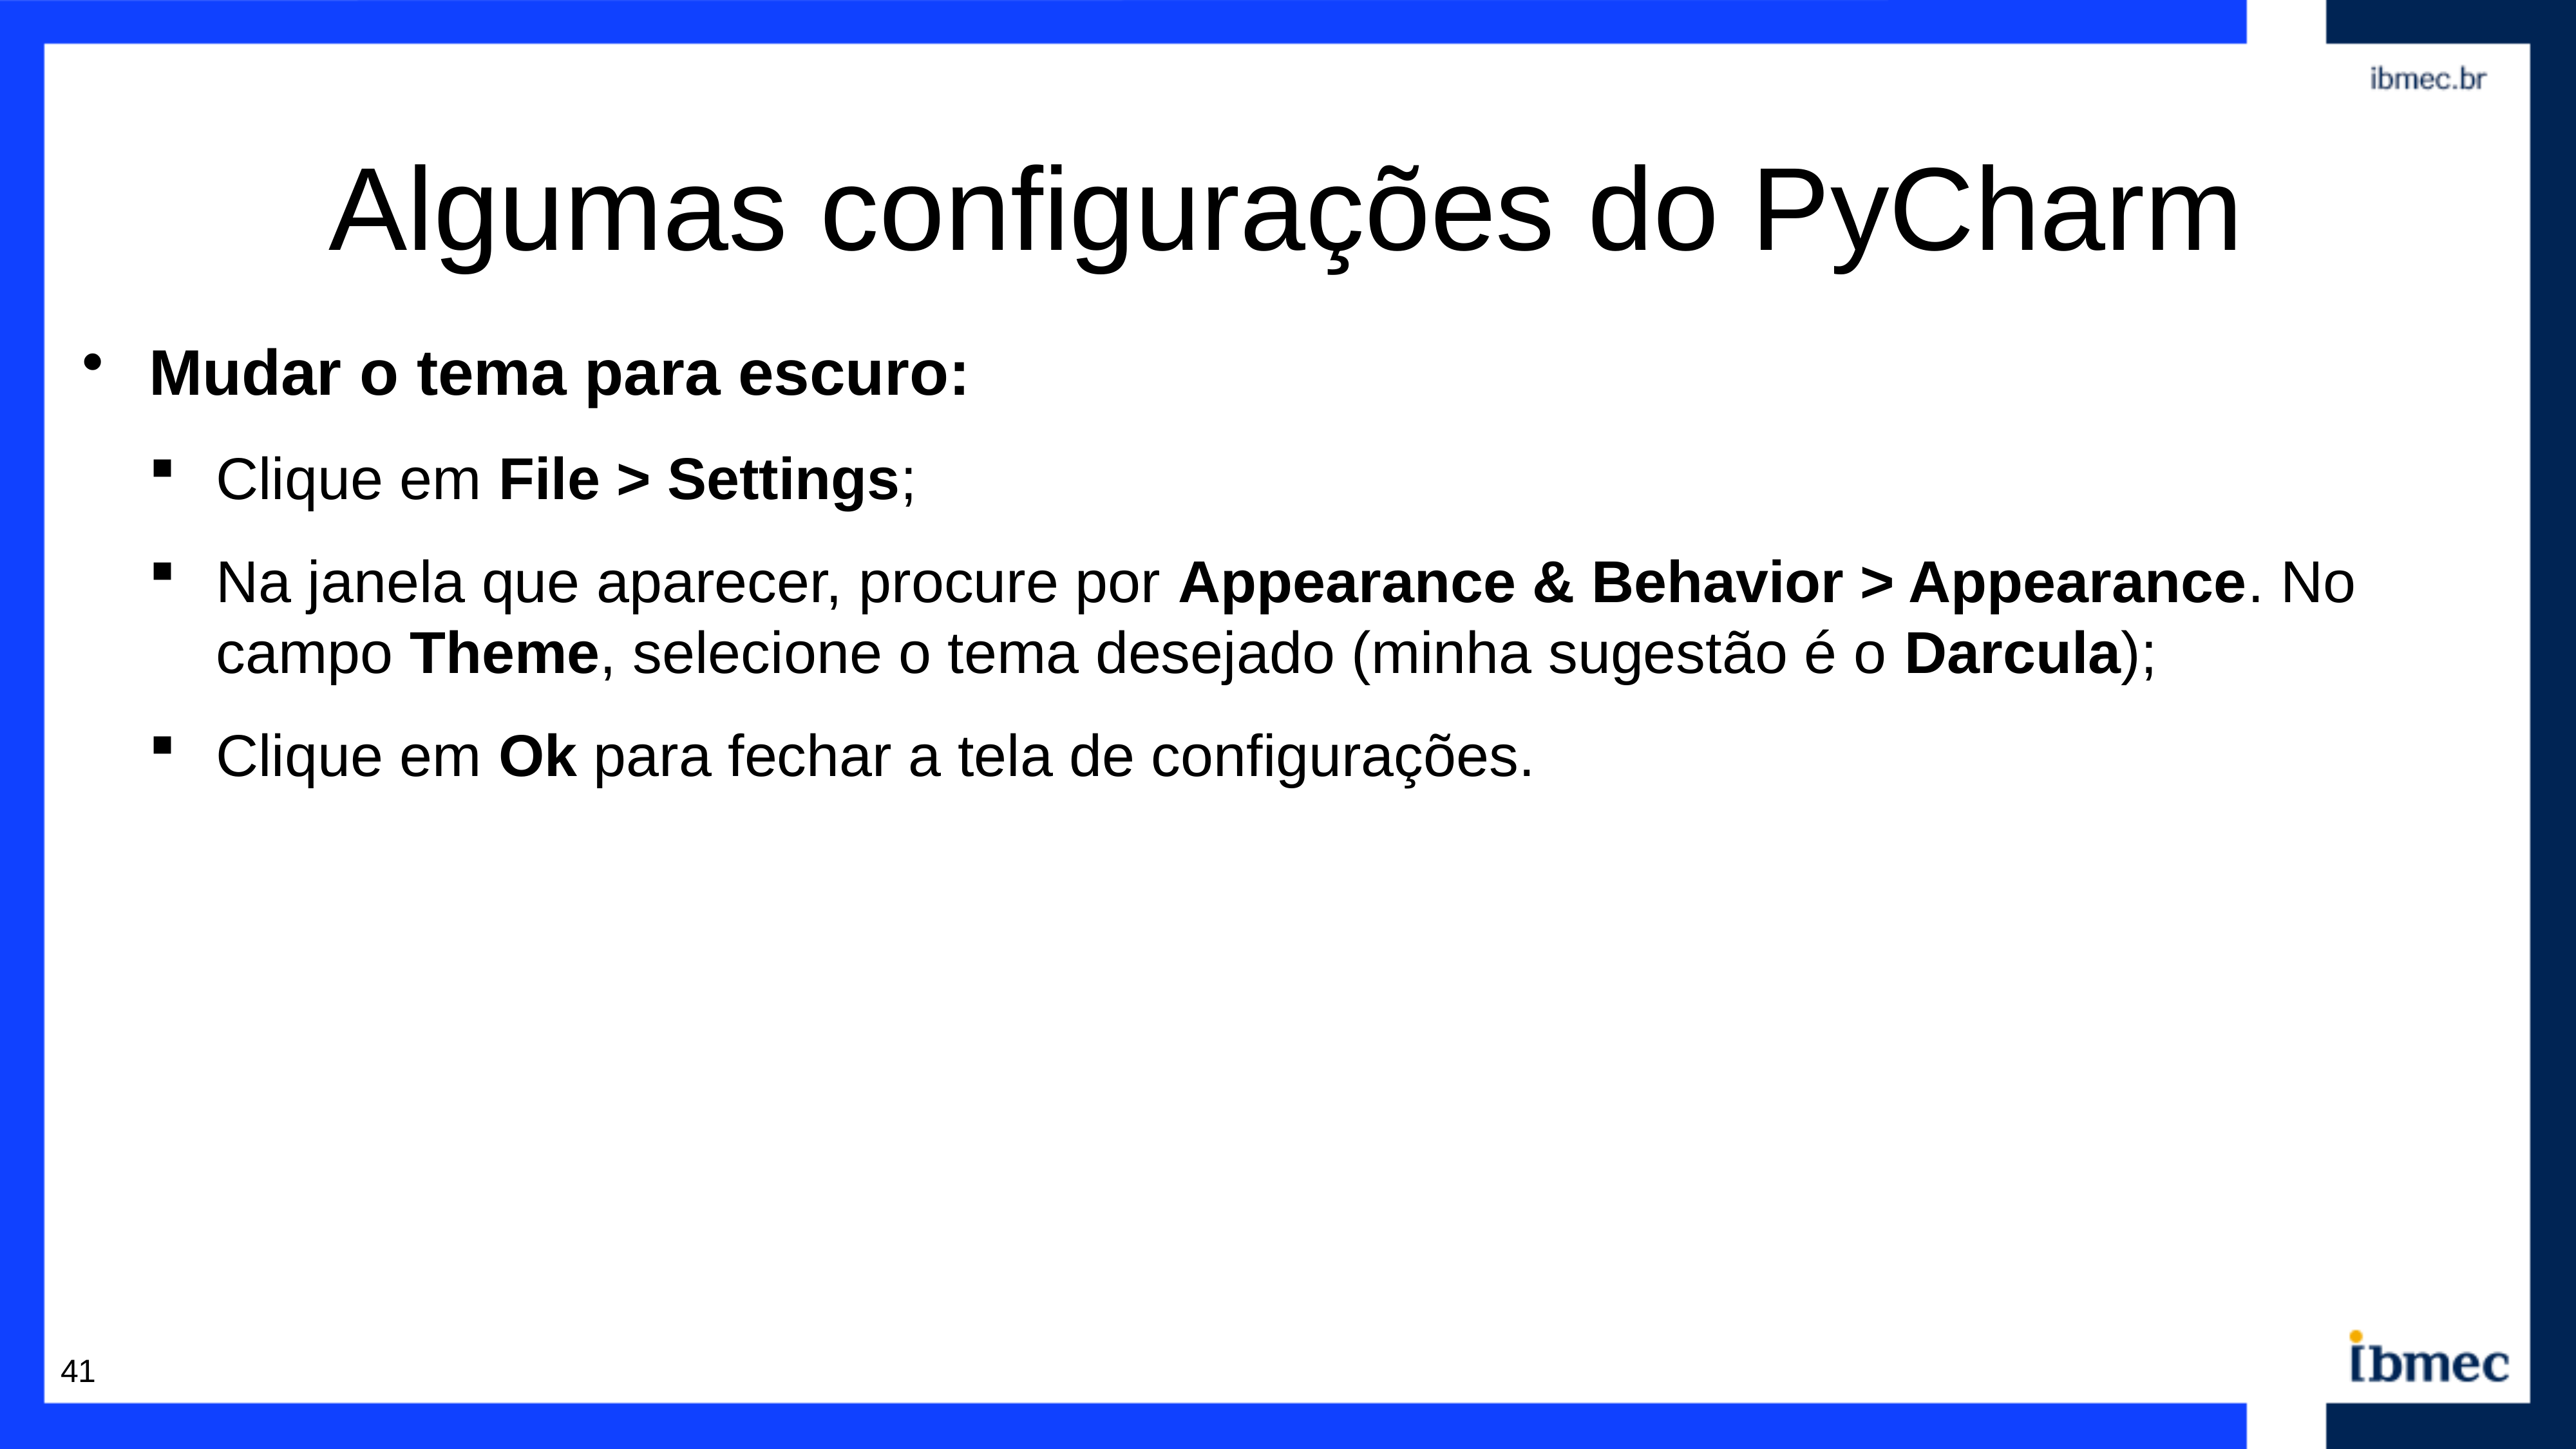

# Algumas configurações do PyCharm
Mudar o tema para escuro:
Clique em File > Settings;
Na janela que aparecer, procure por Appearance & Behavior > Appearance. No campo Theme, selecione o tema desejado (minha sugestão é o Darcula);
Clique em Ok para fechar a tela de configurações.

41